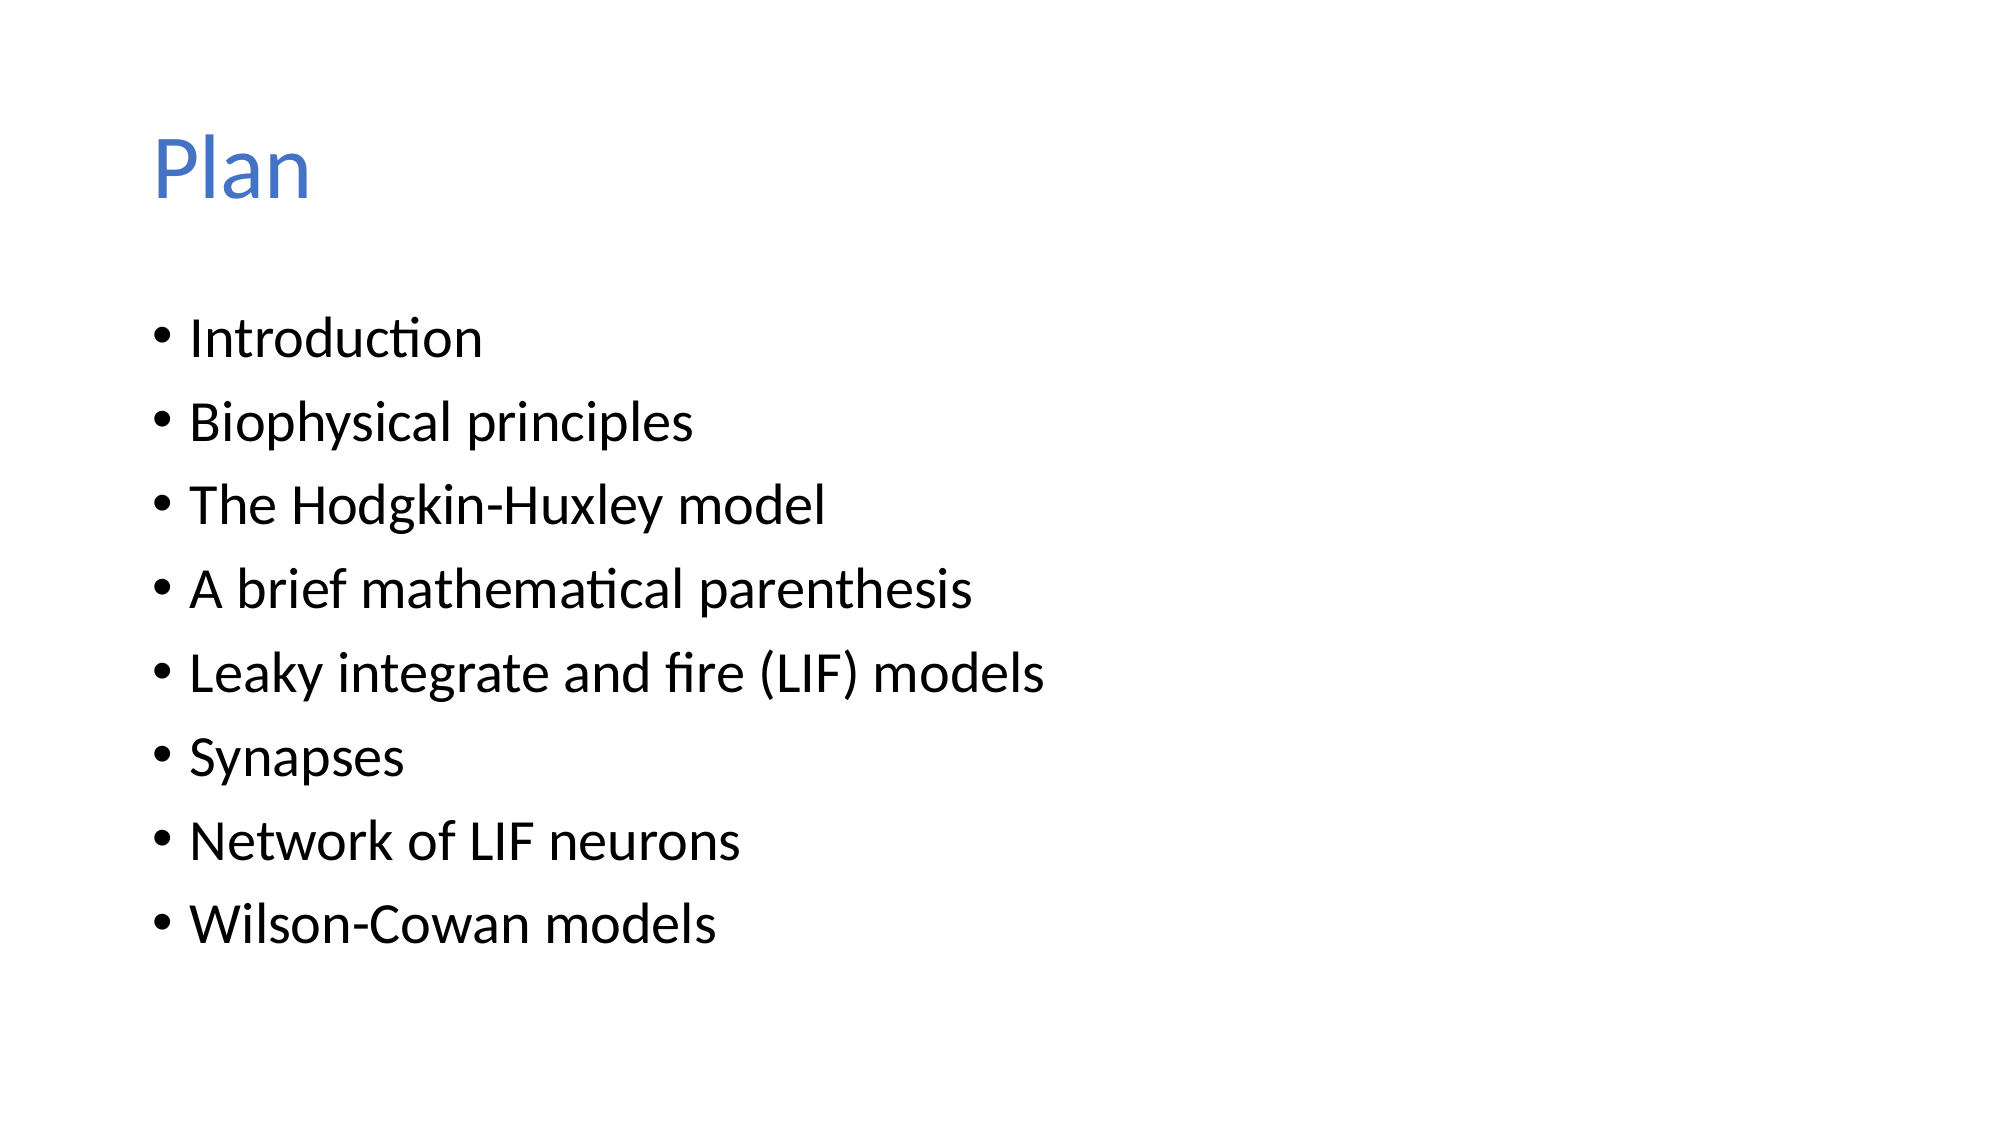

# Plan
Introduction
Biophysical principles
The Hodgkin-Huxley model
A brief mathematical parenthesis
Leaky integrate and fire (LIF) models
Synapses
Network of LIF neurons
Wilson-Cowan models